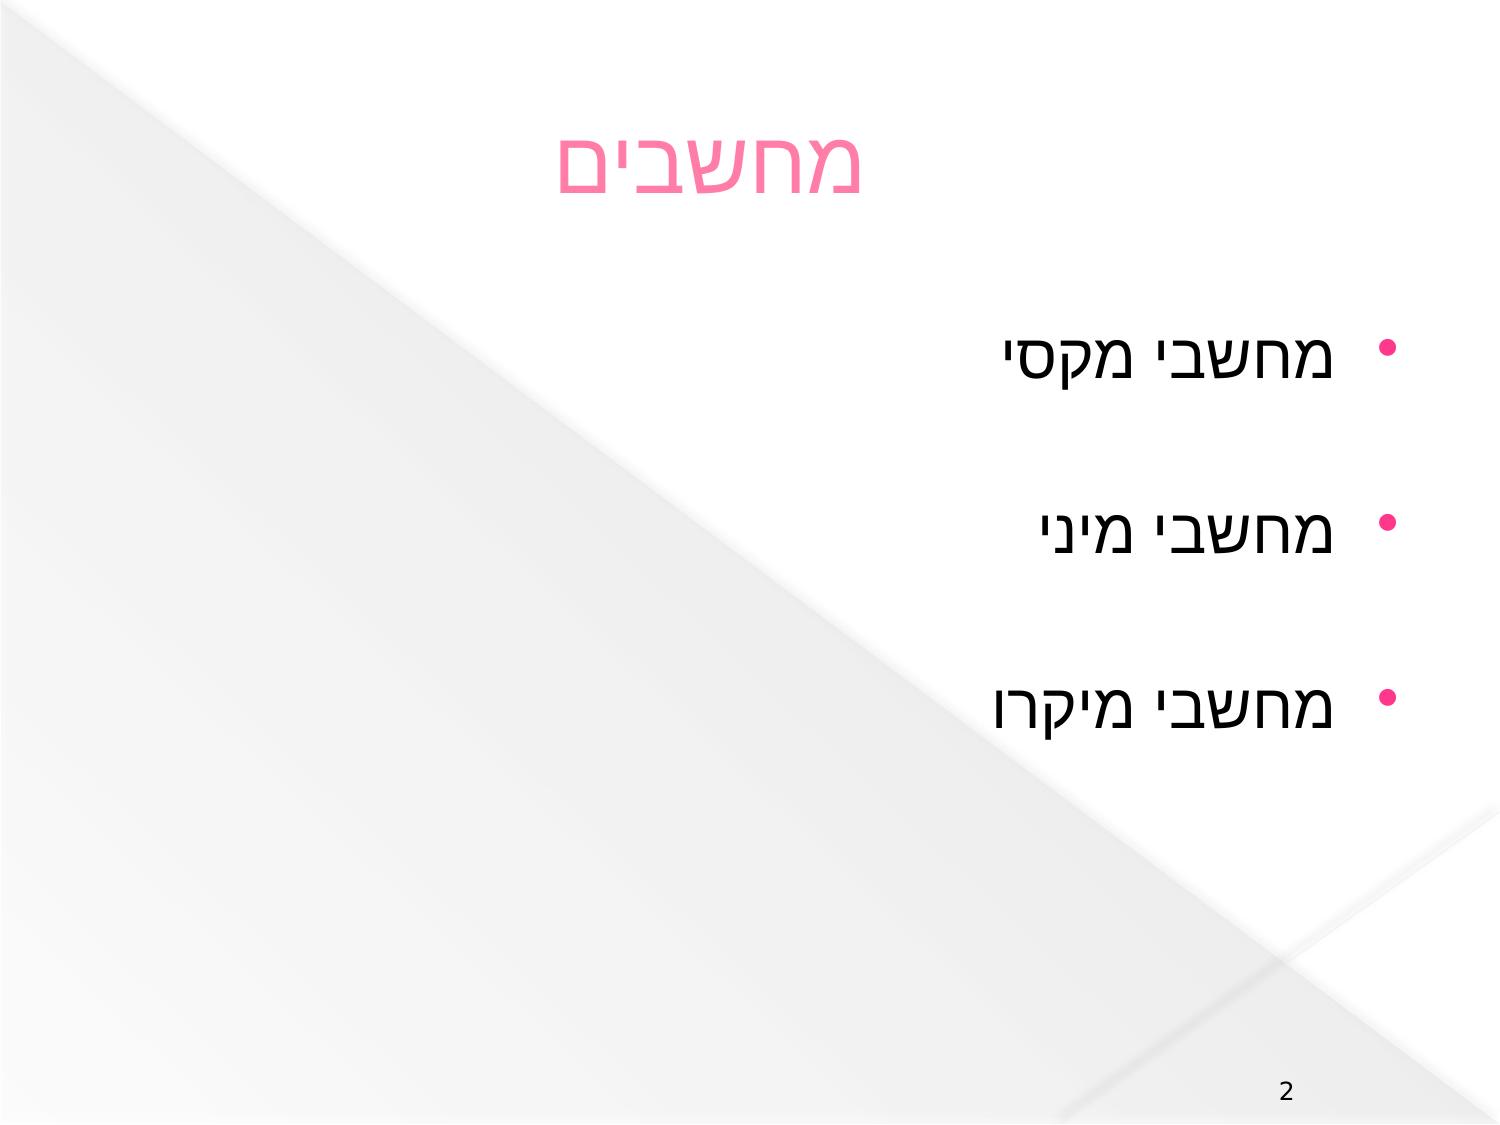

# מחשבים
מחשבי מקסי

מחשבי מיני

מחשבי מיקרו
2